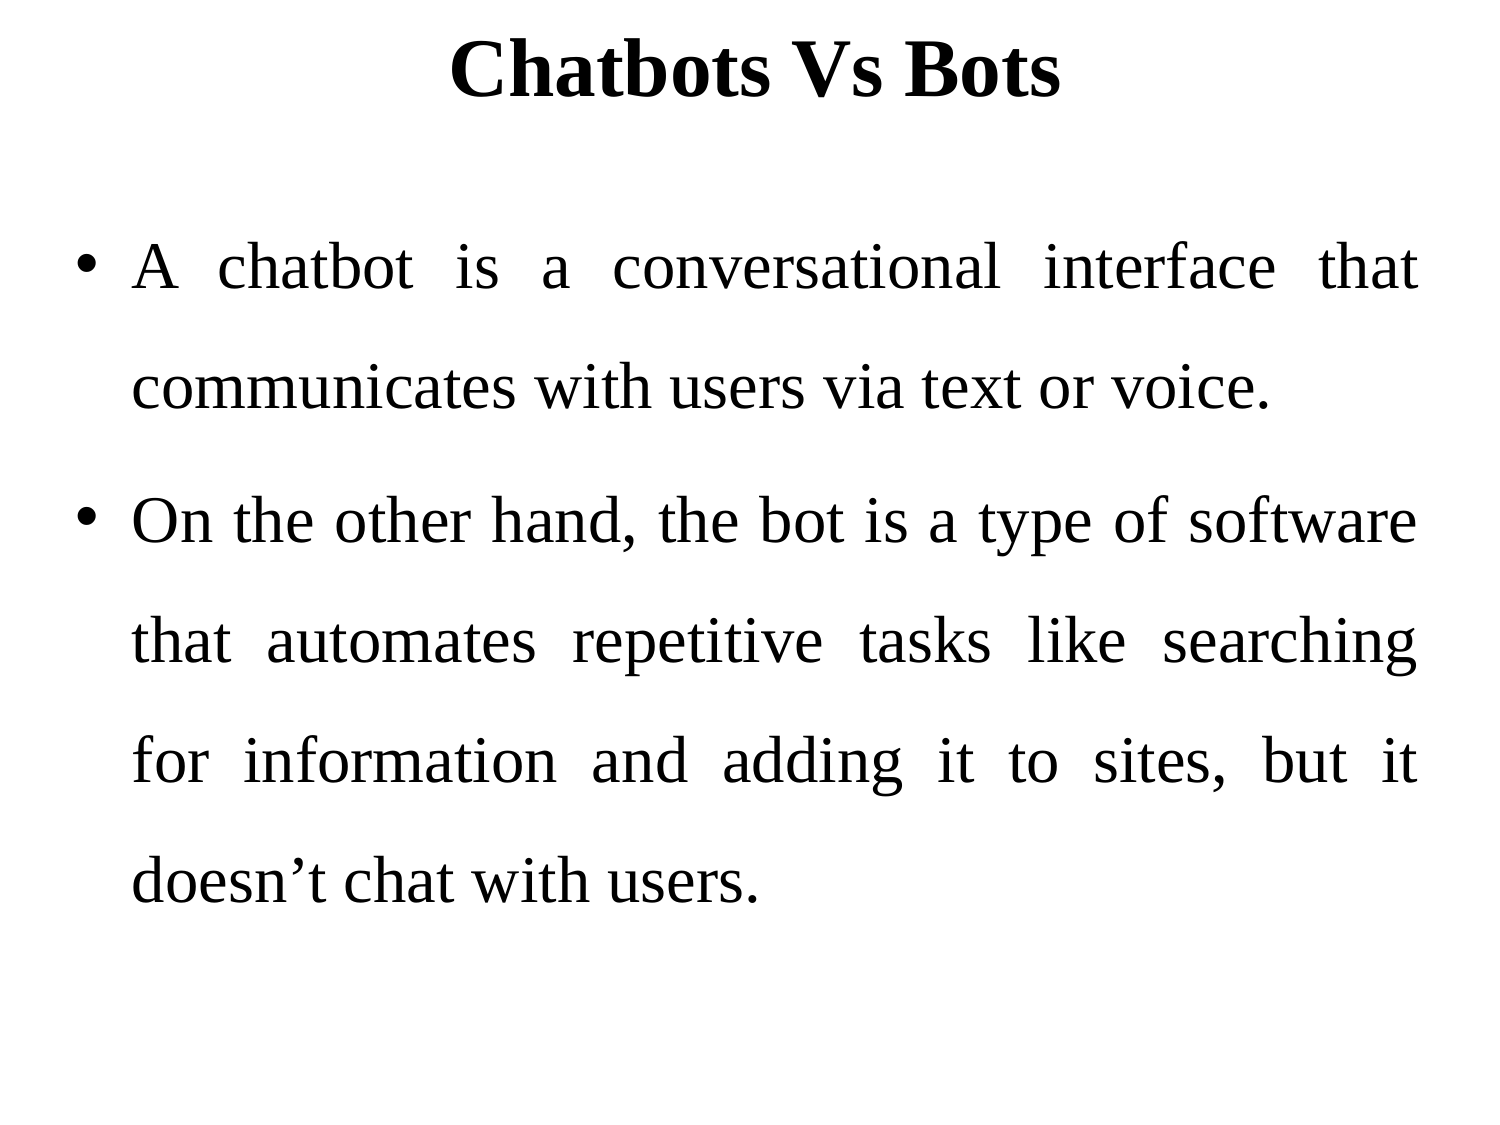

# Chatbots Vs Bots
A chatbot is a conversational interface that communicates with users via text or voice.
On the other hand, the bot is a type of software that automates repetitive tasks like searching for information and adding it to sites, but it doesn’t chat with users.